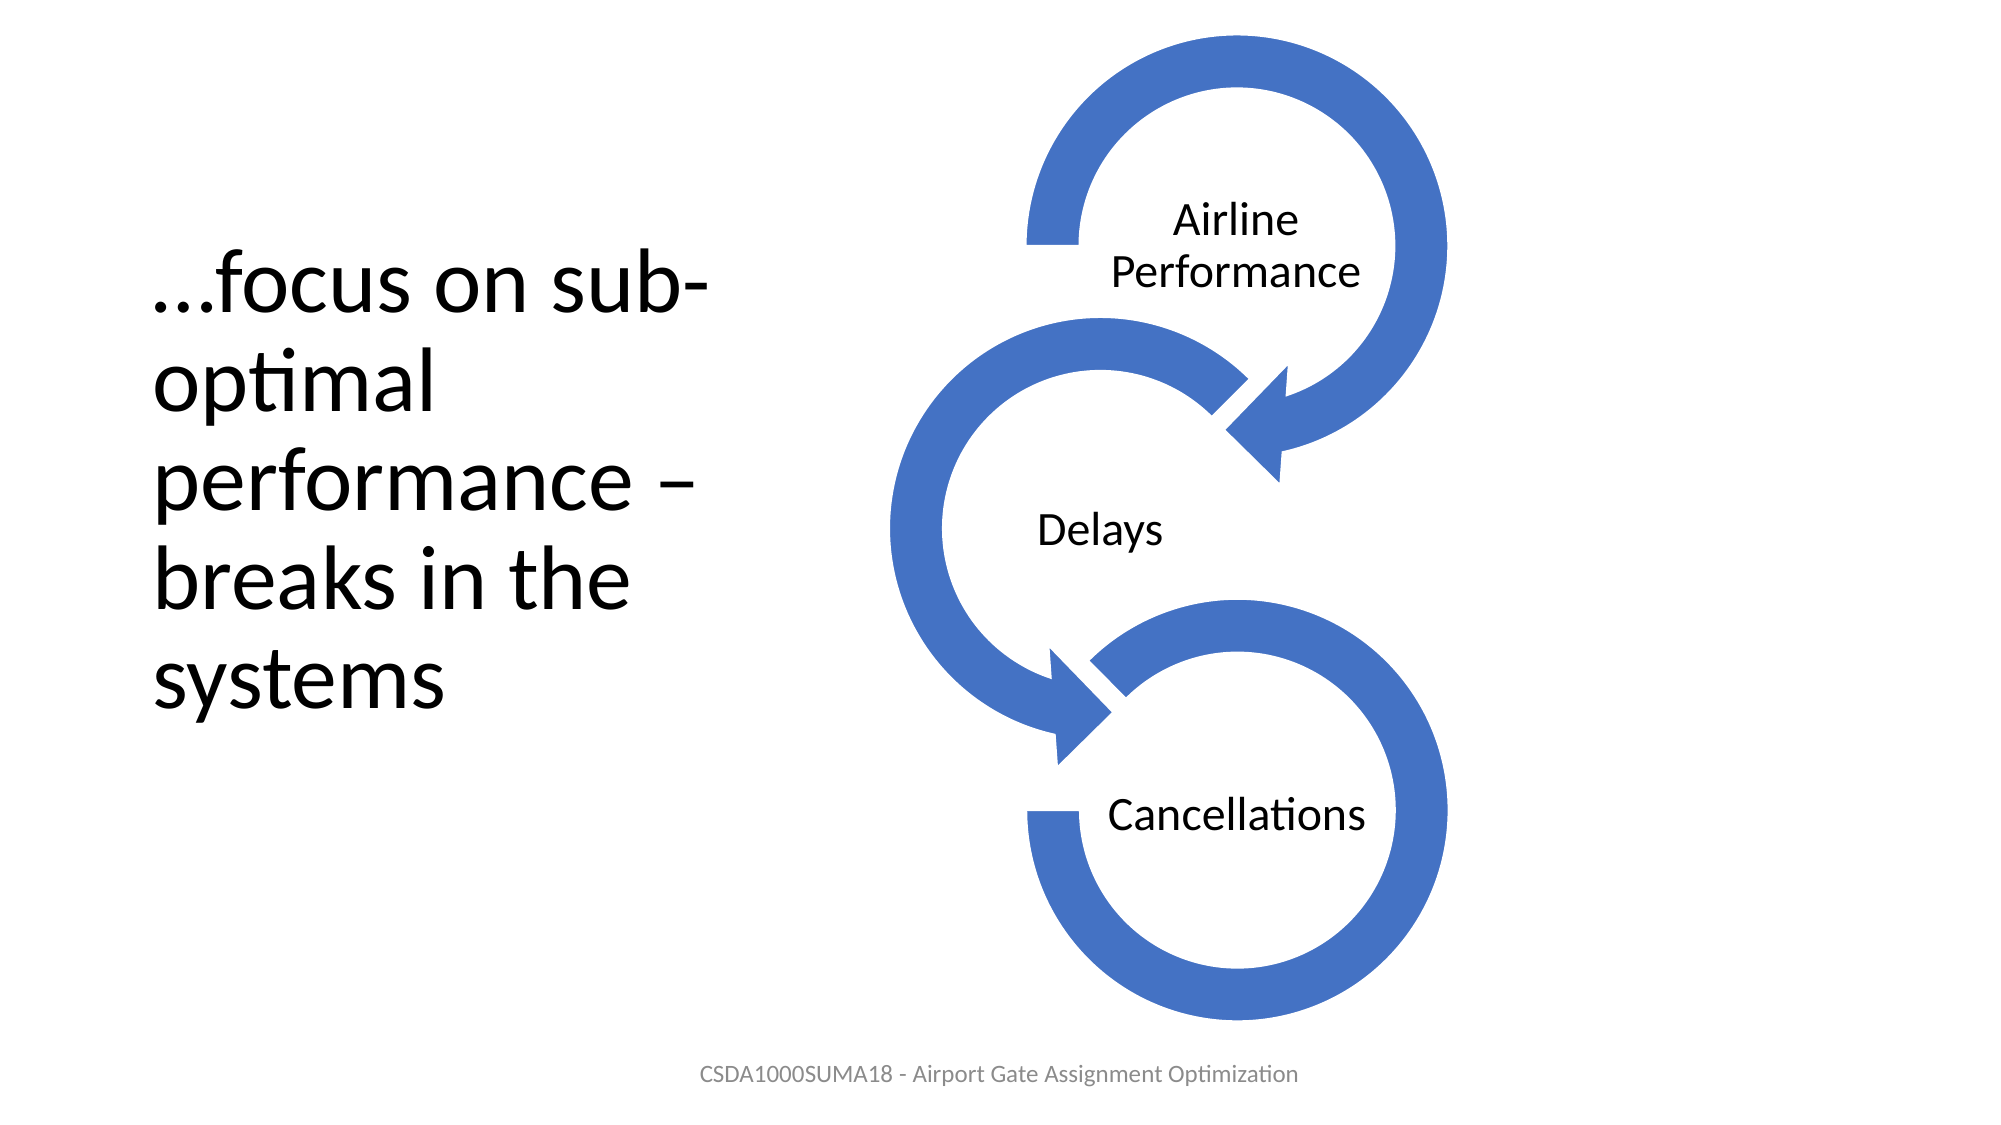

Airline Performance
Delays
Cancellations
# …focus on sub-optimal performance – breaks in the systems
CSDA1000SUMA18 - Airport Gate Assignment Optimization